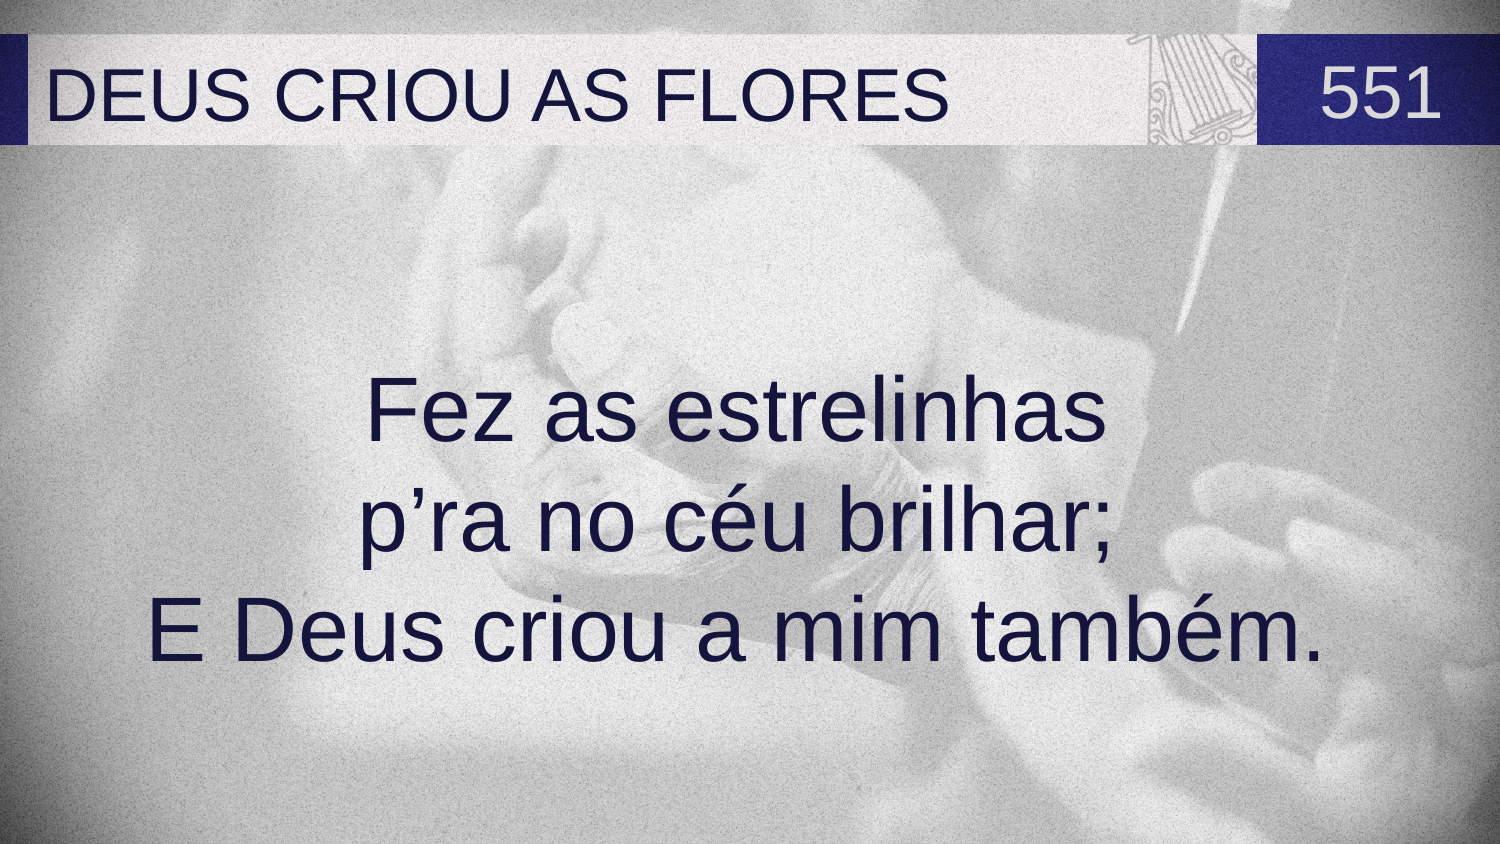

# DEUS CRIOU AS FLORES
551
Fez as estrelinhas
p’ra no céu brilhar;
E Deus criou a mim também.